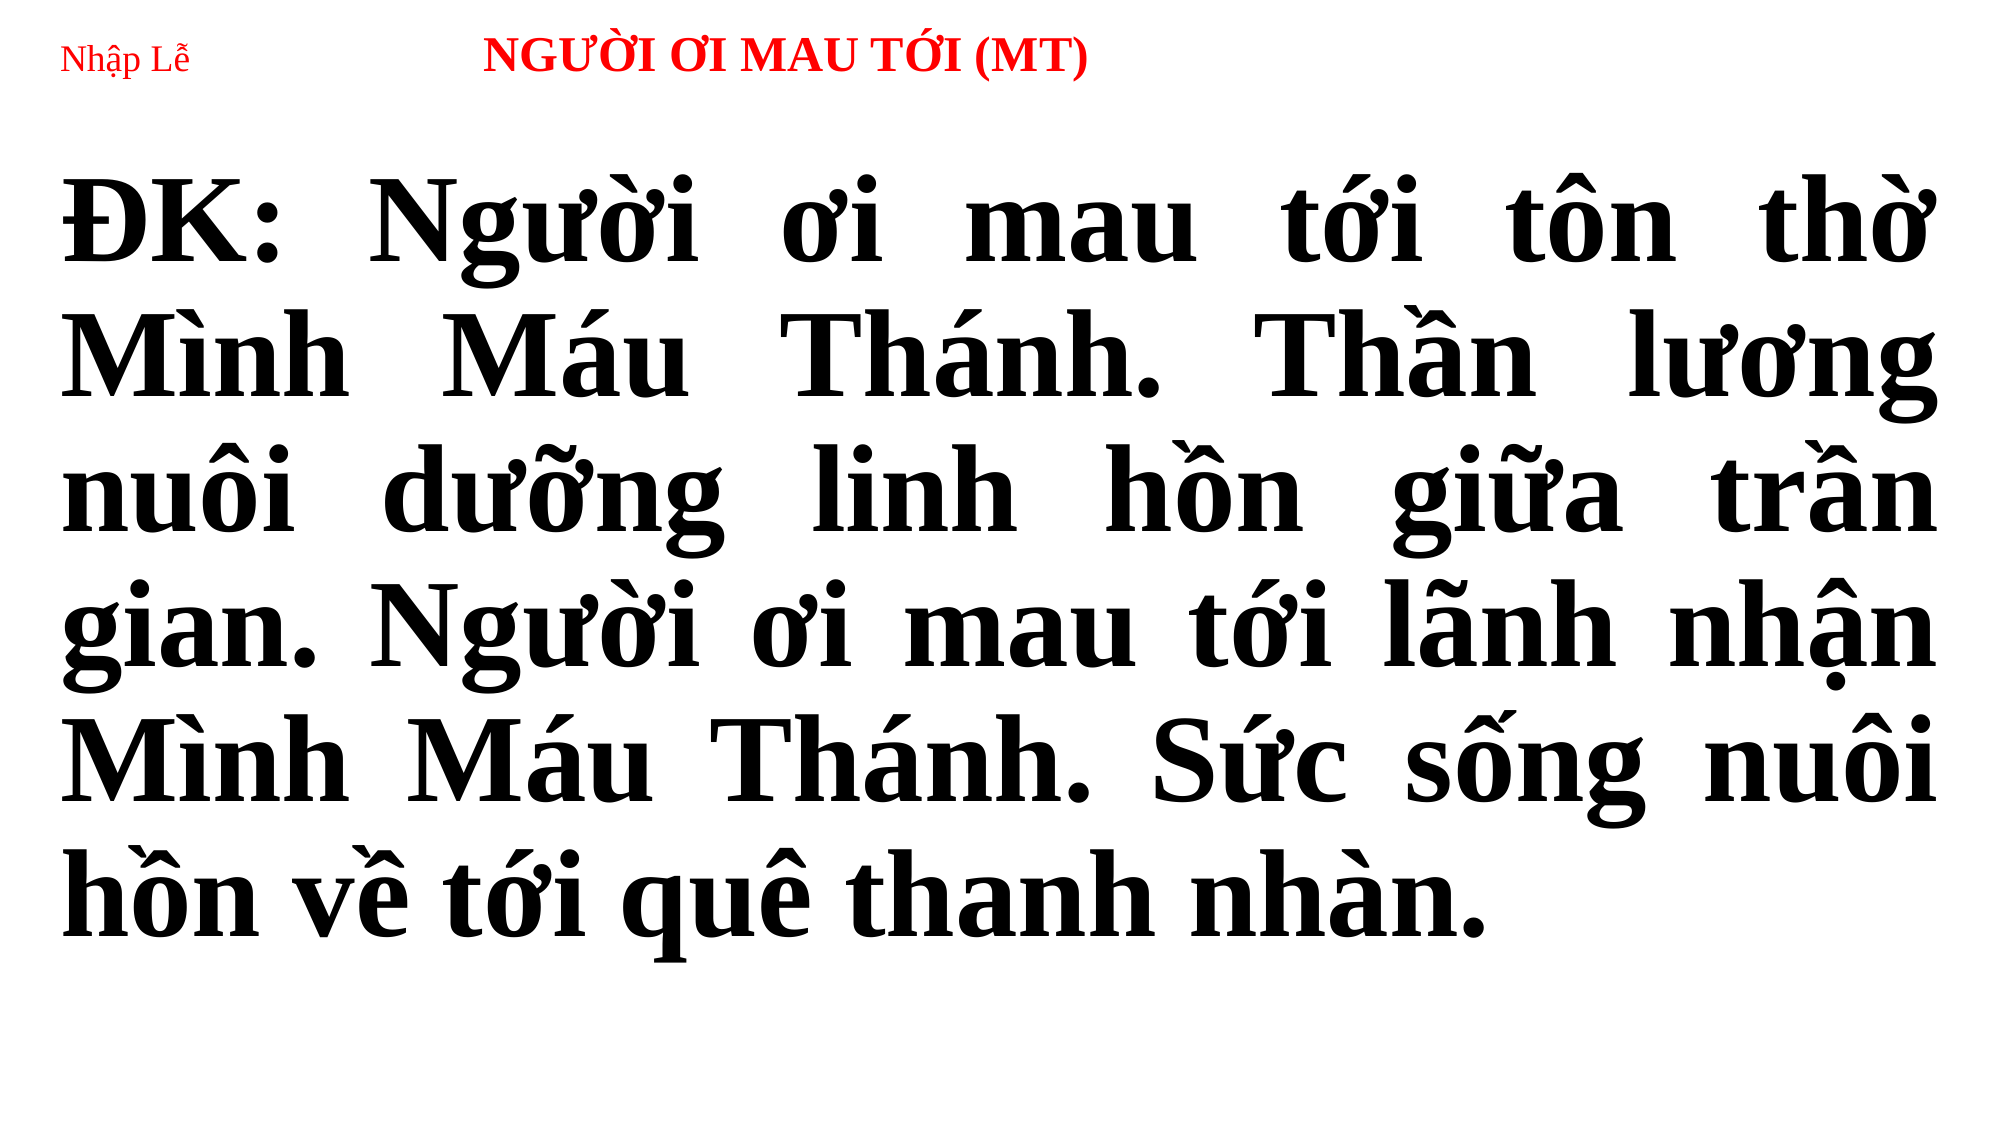

# Nhập Lễ              	             NGƯỜI ƠI MAU TỚI (MT)
ĐK: Người ơi mau tới tôn thờ Mình Máu Thánh. Thần lương nuôi dưỡng linh hồn giữa trần gian. Người ơi mau tới lãnh nhận Mình Máu Thánh. Sức sống nuôi hồn về tới quê thanh nhàn.